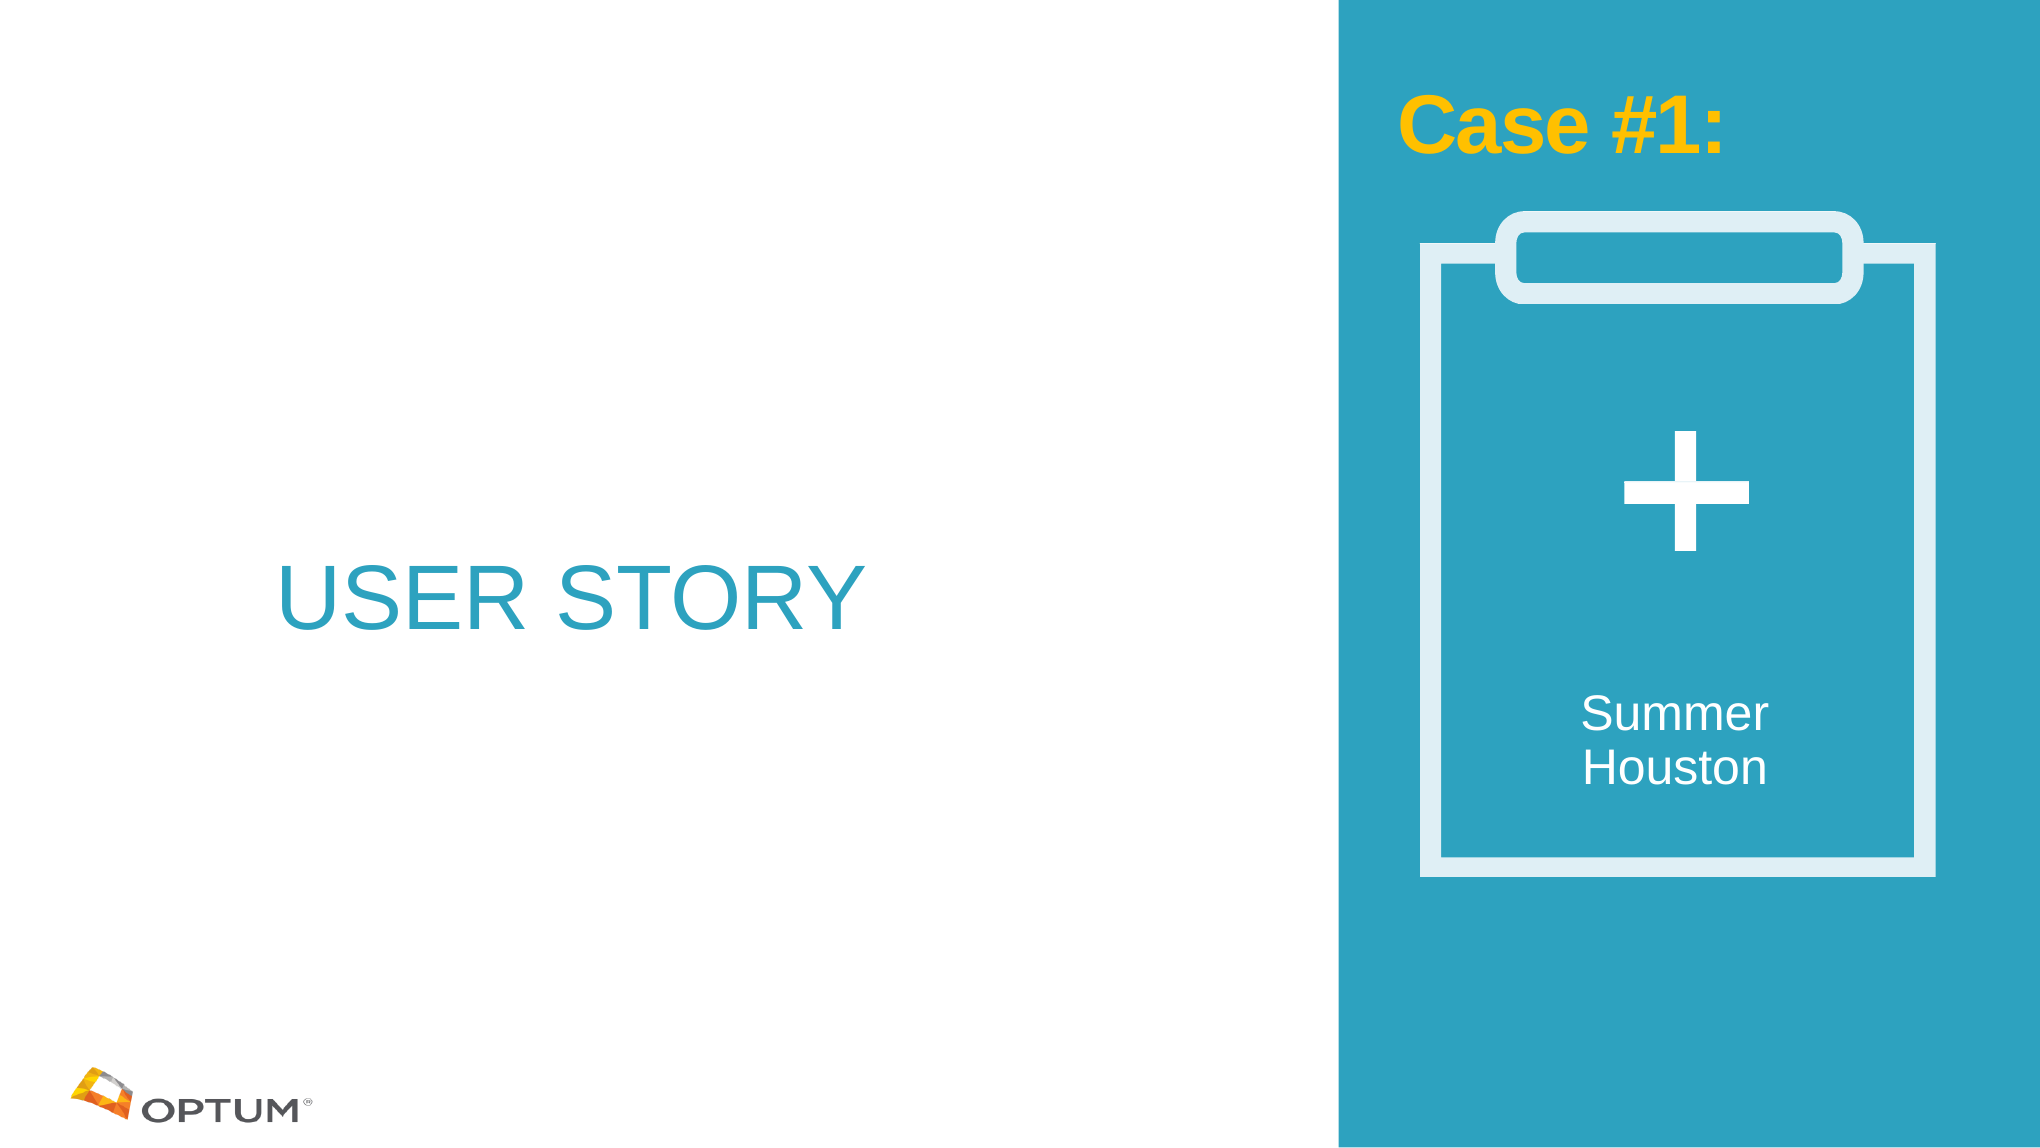

# Case #1:

USER STORY

Summer Houston